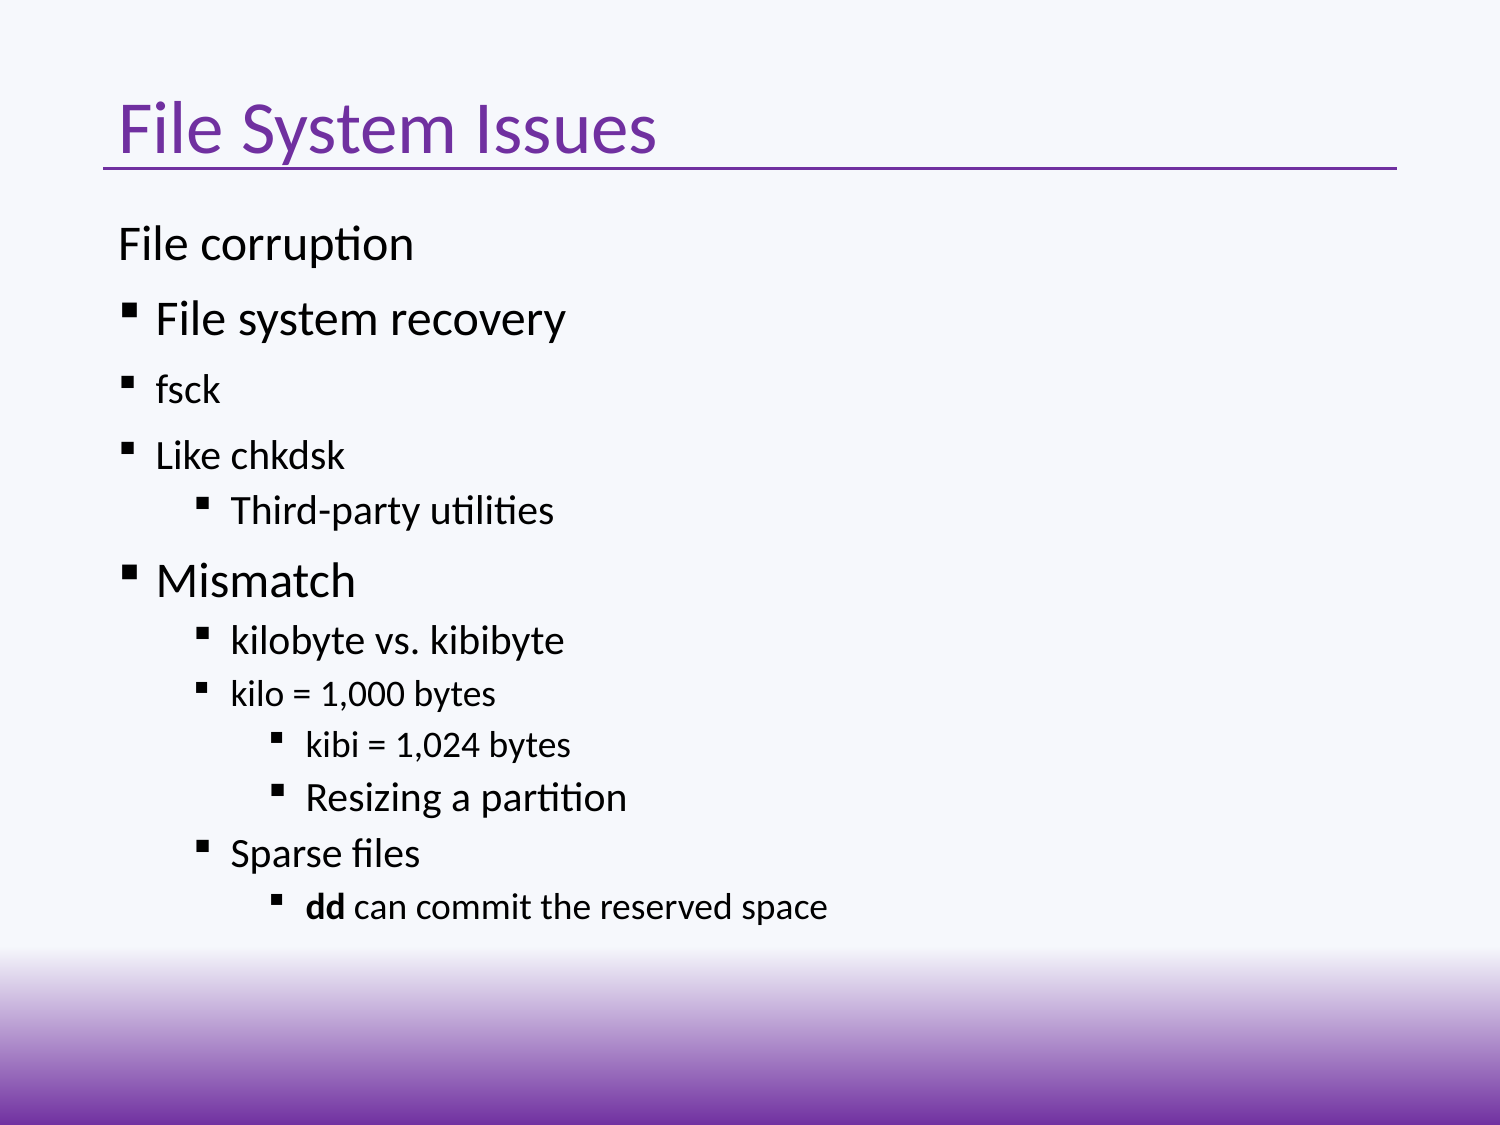

# File System Issues
File corruption
File system recovery
fsck
Like chkdsk
Third-party utilities
Mismatch
kilobyte vs. kibibyte
kilo = 1,000 bytes
kibi = 1,024 bytes
Resizing a partition
Sparse files
dd can commit the reserved space